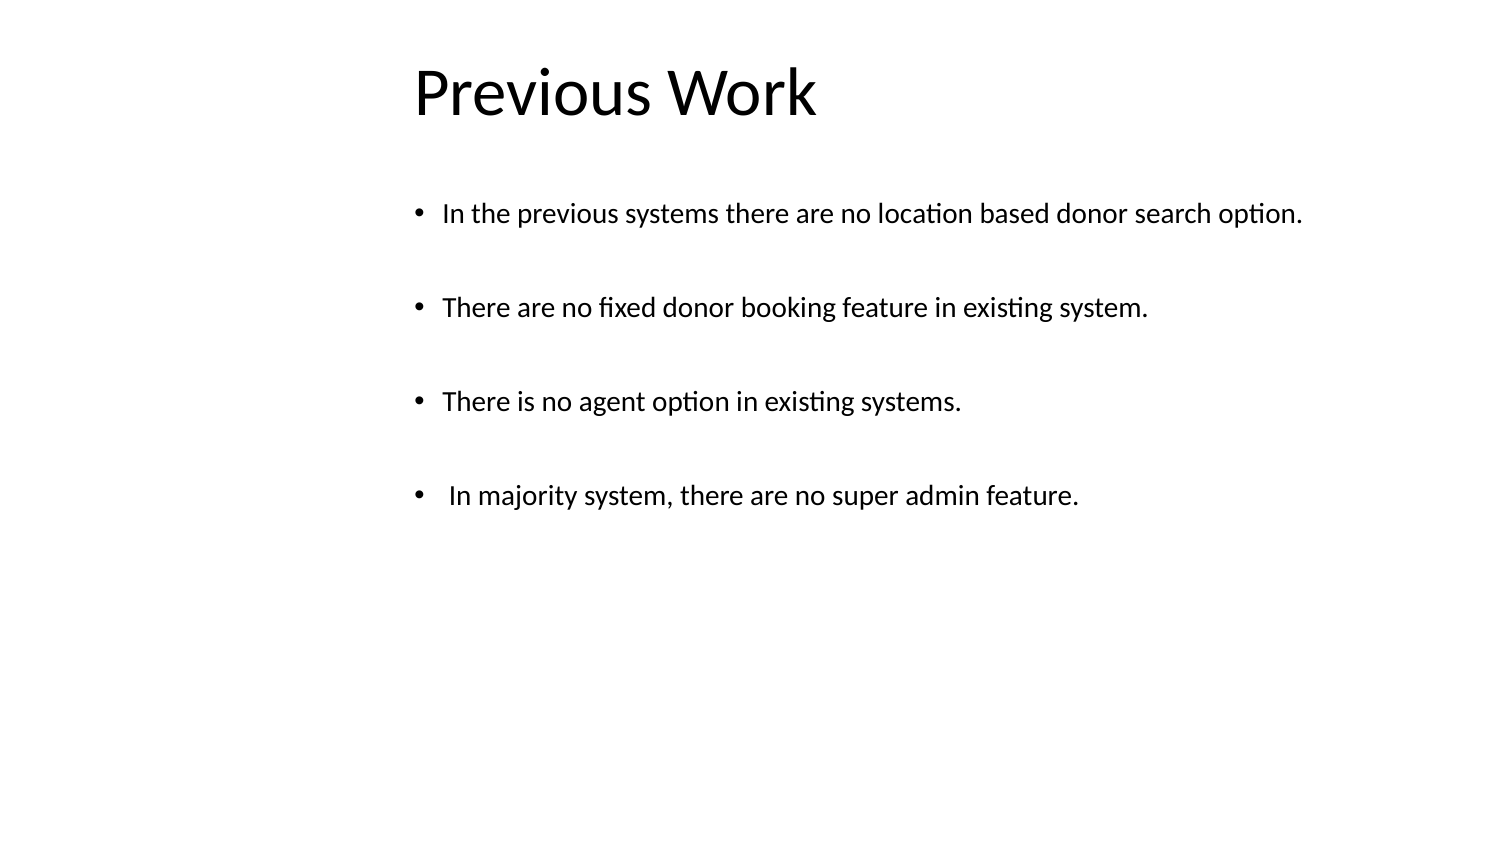

# Previous Work

In the previous systems there are no location based donor search option.

There are no fixed donor booking feature in existing system.

There is no agent option in existing systems.

 In majority system, there are no super admin feature.